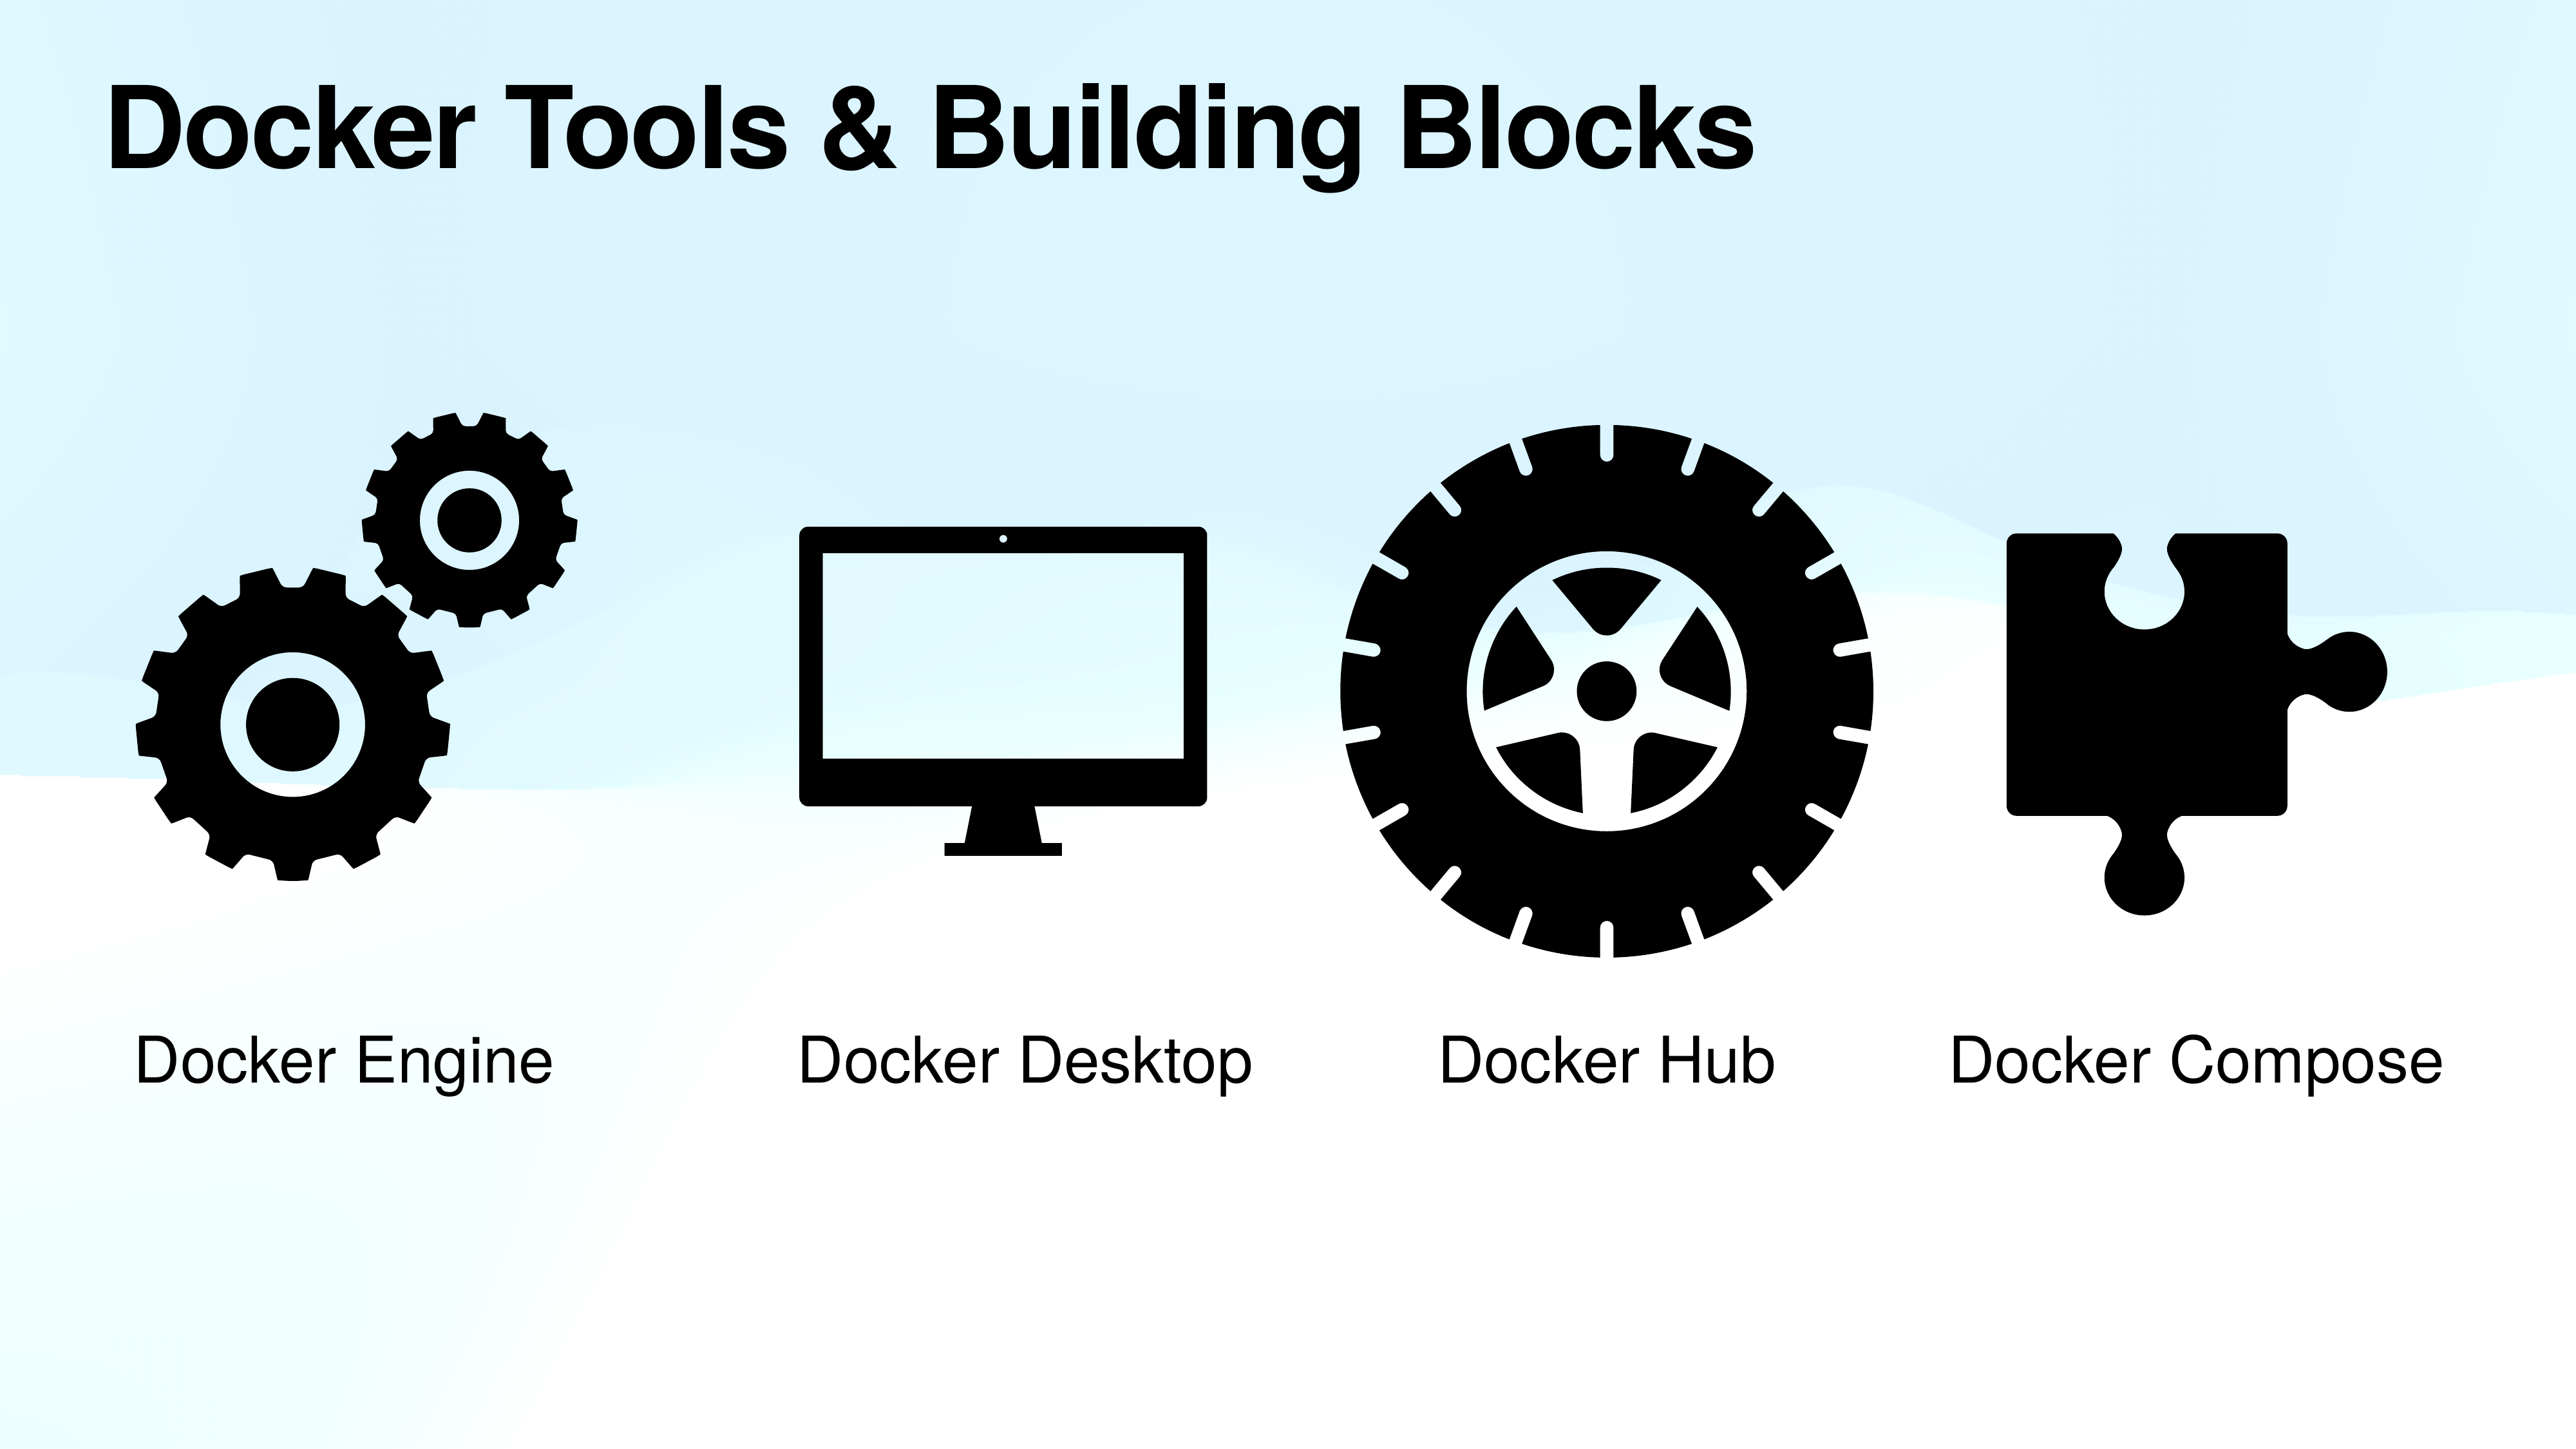

# Docker Tools & Building Blocks

Docker Engine
Docker Desktop
Docker Hub
Docker Compose